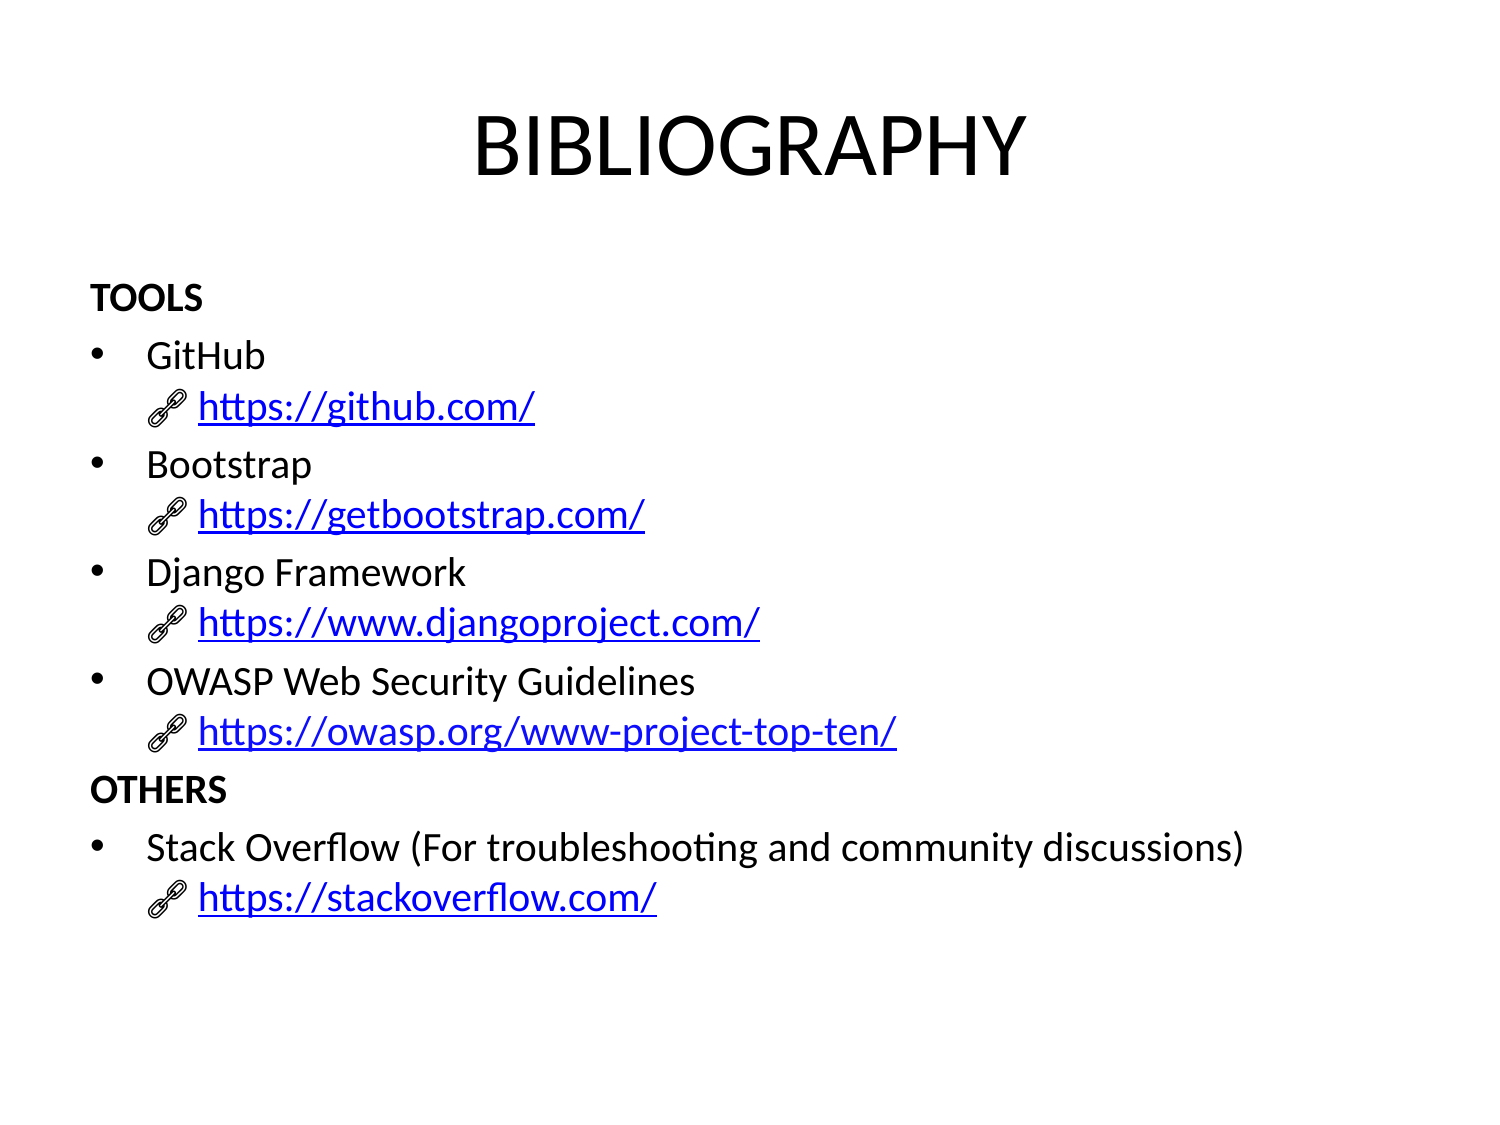

# BIBLIOGRAPHY
TOOLS
GitHub
🔗 https://github.com/
Bootstrap
🔗 https://getbootstrap.com/
Django Framework
🔗 https://www.djangoproject.com/
OWASP Web Security Guidelines
🔗 https://owasp.org/www-project-top-ten/
OTHERS
Stack Overflow (For troubleshooting and community discussions)
🔗 https://stackoverflow.com/